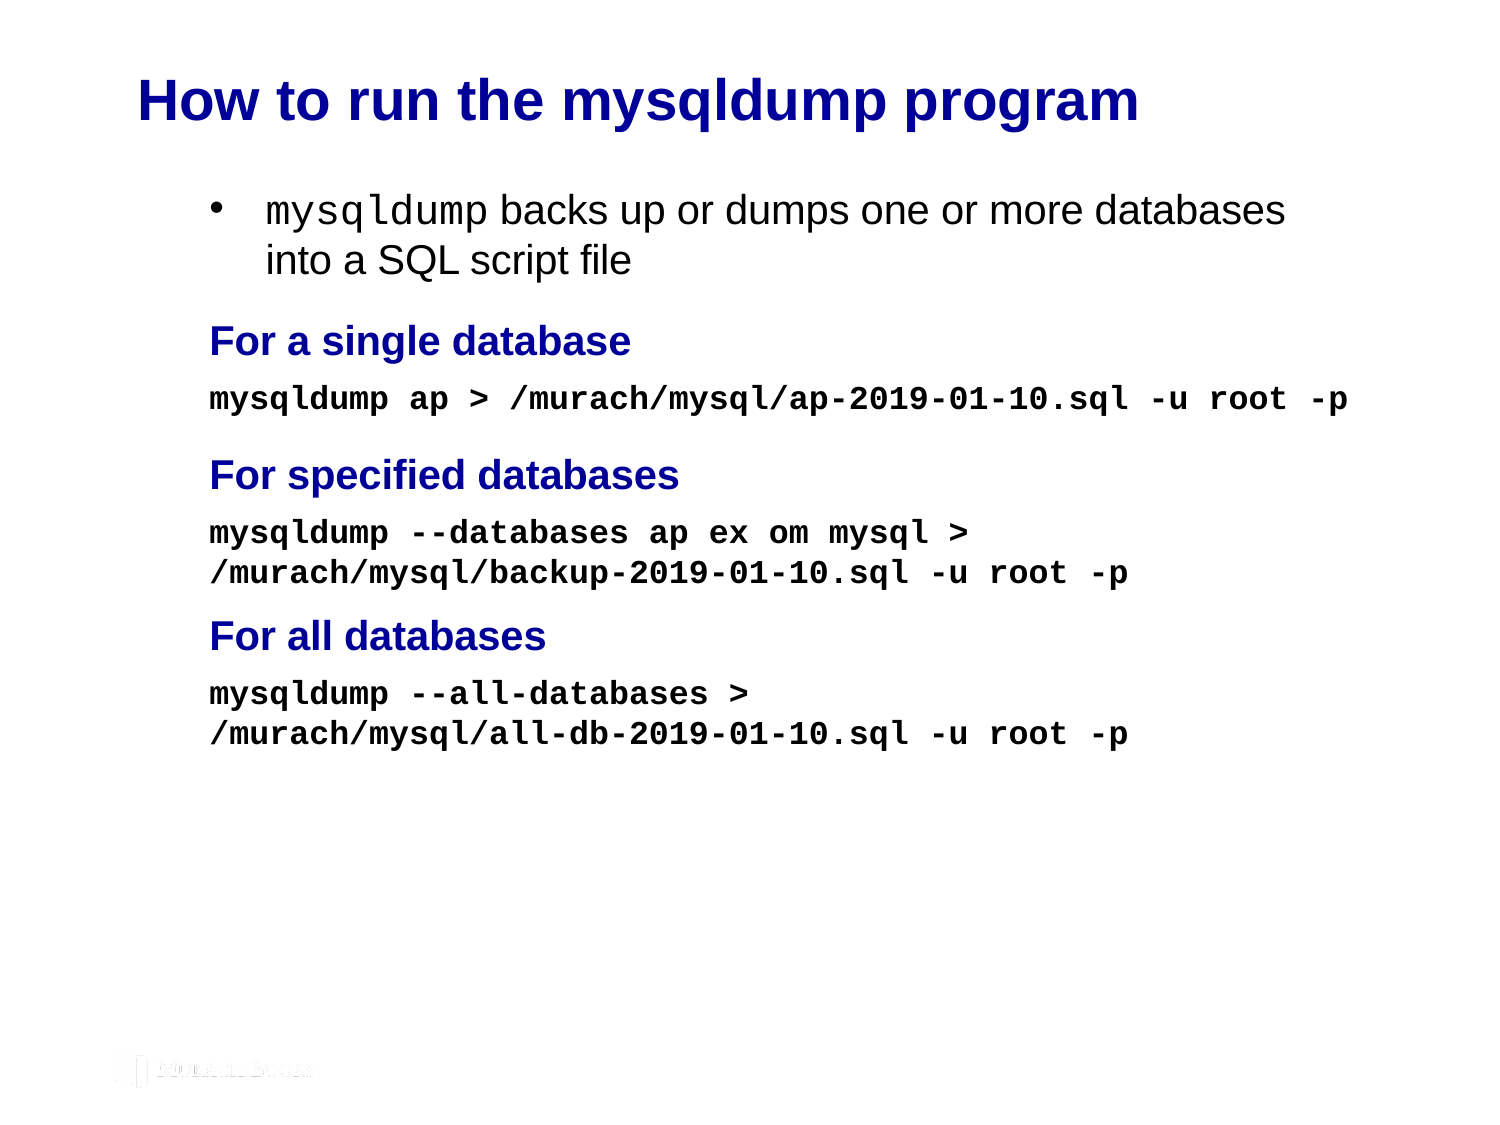

# How to run the mysqldump program
mysqldump backs up or dumps one or more databases into a SQL script file
For a single database
mysqldump ap > /murach/mysql/ap-2019-01-10.sql -u root -p
For specified databases
mysqldump --databases ap ex om mysql > /murach/mysql/backup-2019-01-10.sql -u root -p
For all databases
mysqldump --all-databases >
/murach/mysql/all-db-2019-01-10.sql -u root -p

© 2019, Mike Murach & Associates, Inc.
Murach’s MySQL 3rd Edition

C19, Slide 345